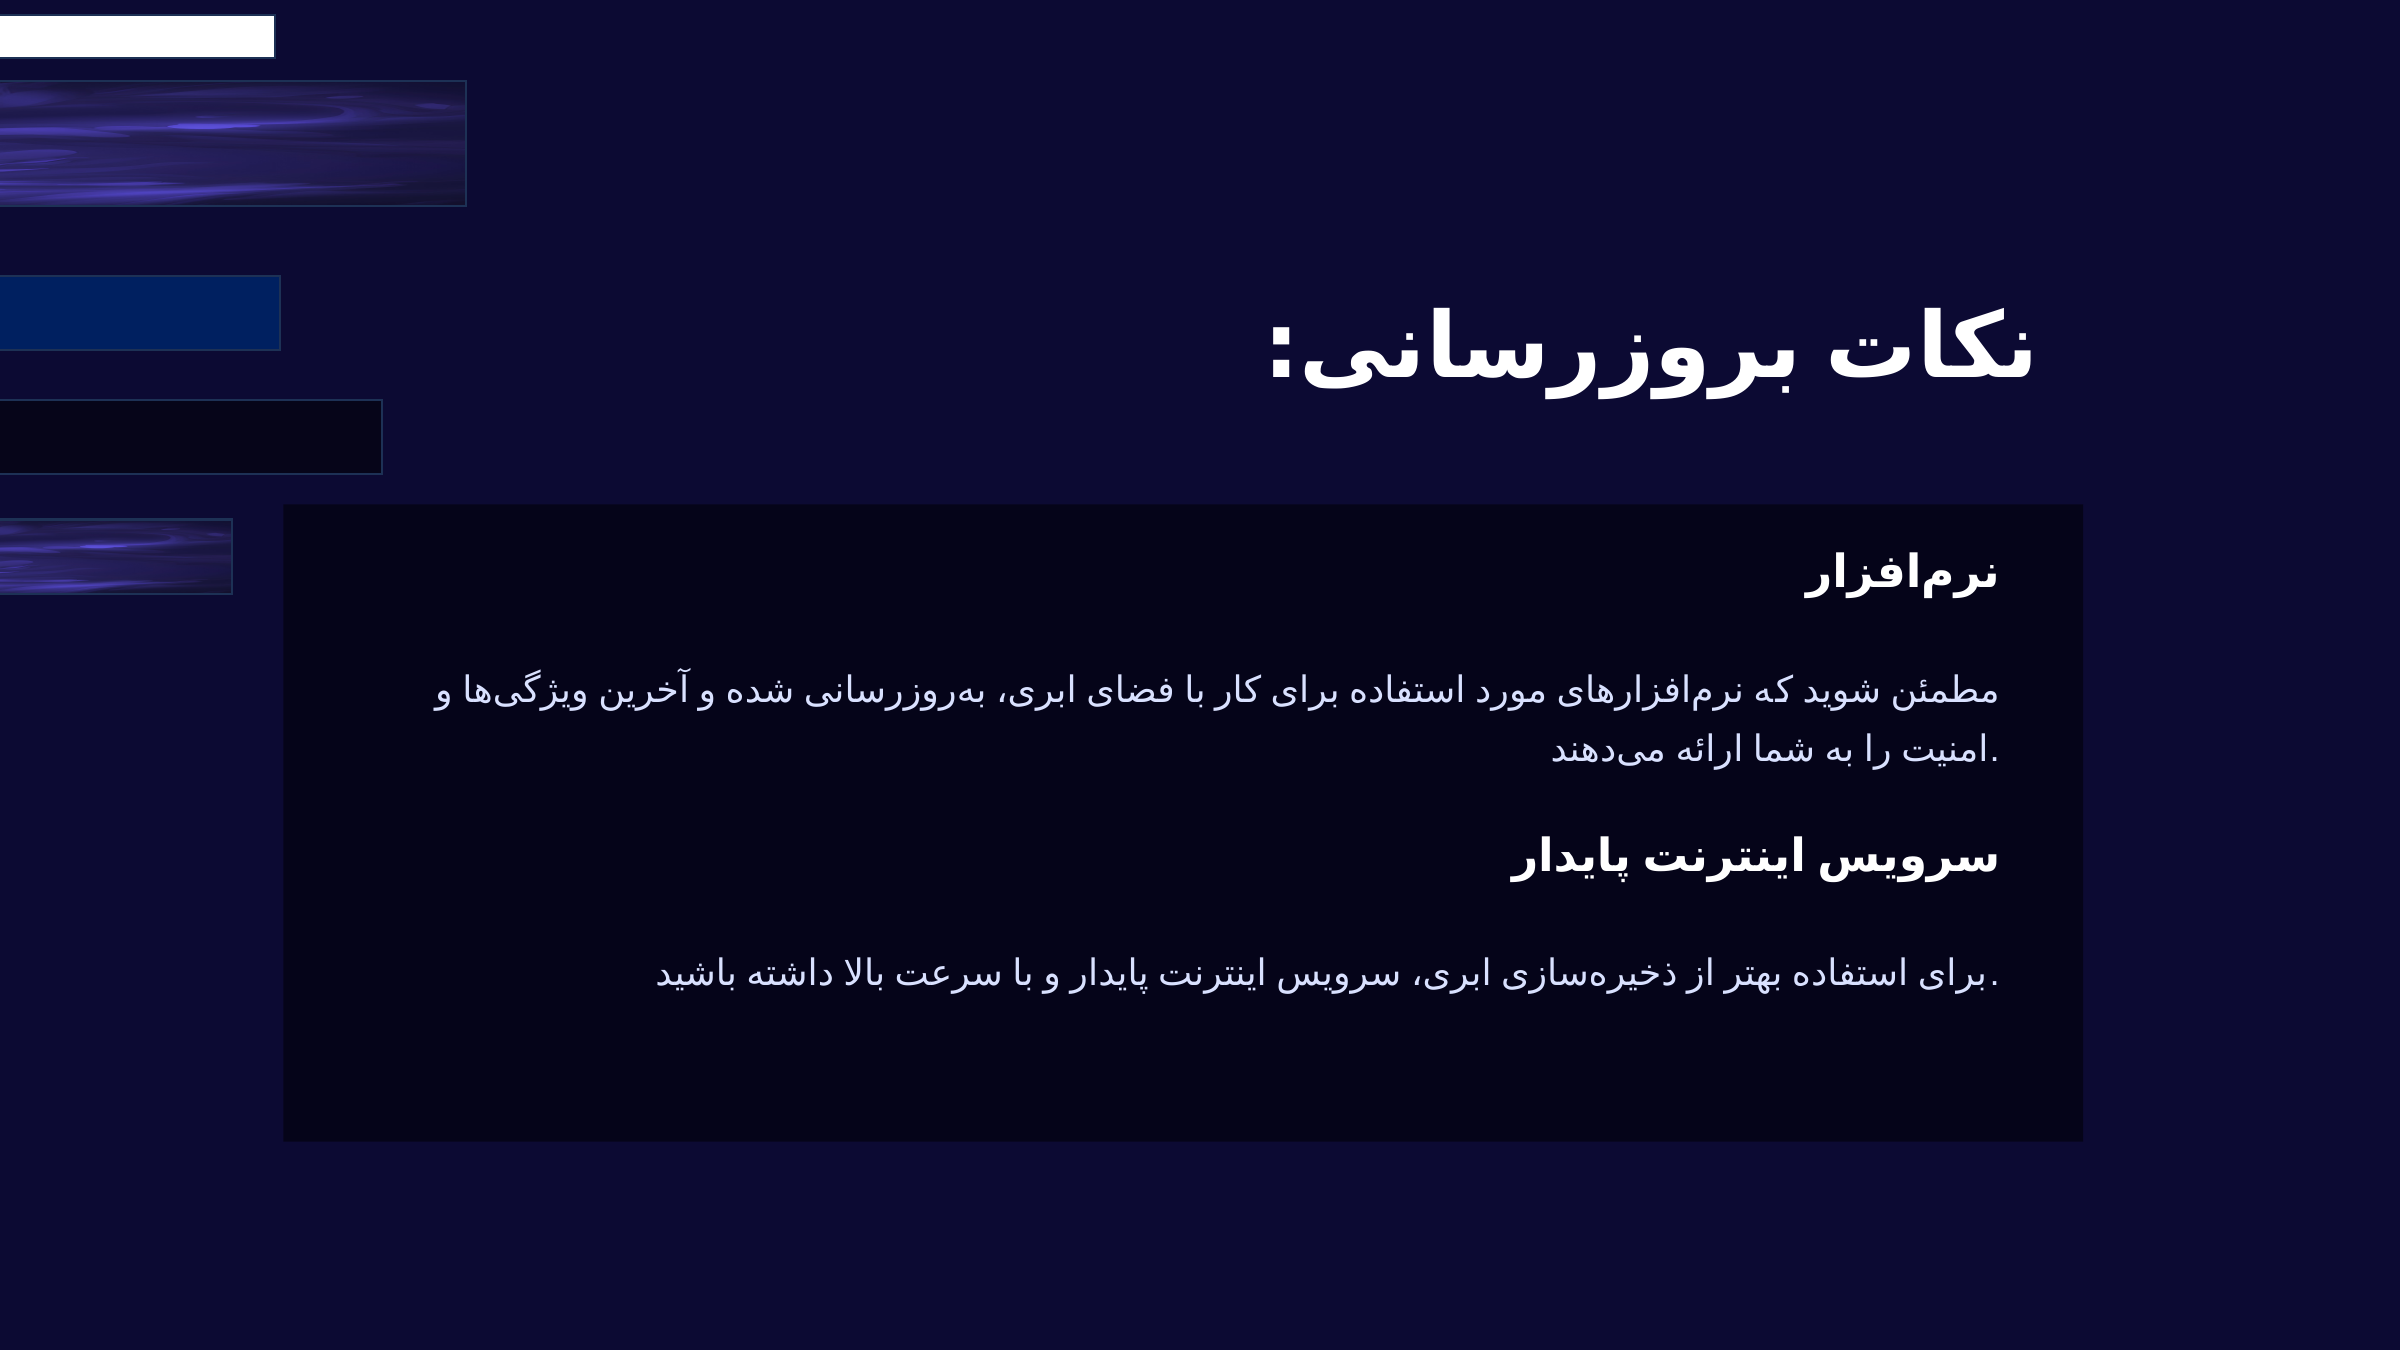

نکات بروزرسانی:

نرم‌افزار
مطمئن شوید که نرم‌افزارهای مورد استفاده برای کار با فضای ابری، به‌روزرسانی شده و آخرین ویژگی‌ها و امنیت را به شما ارائه می‌دهند.
سرویس اینترنت پایدار
برای استفاده بهتر از ذخیره‌سازی ابری، سرویس اینترنت پایدار و با سرعت بالا داشته باشید.